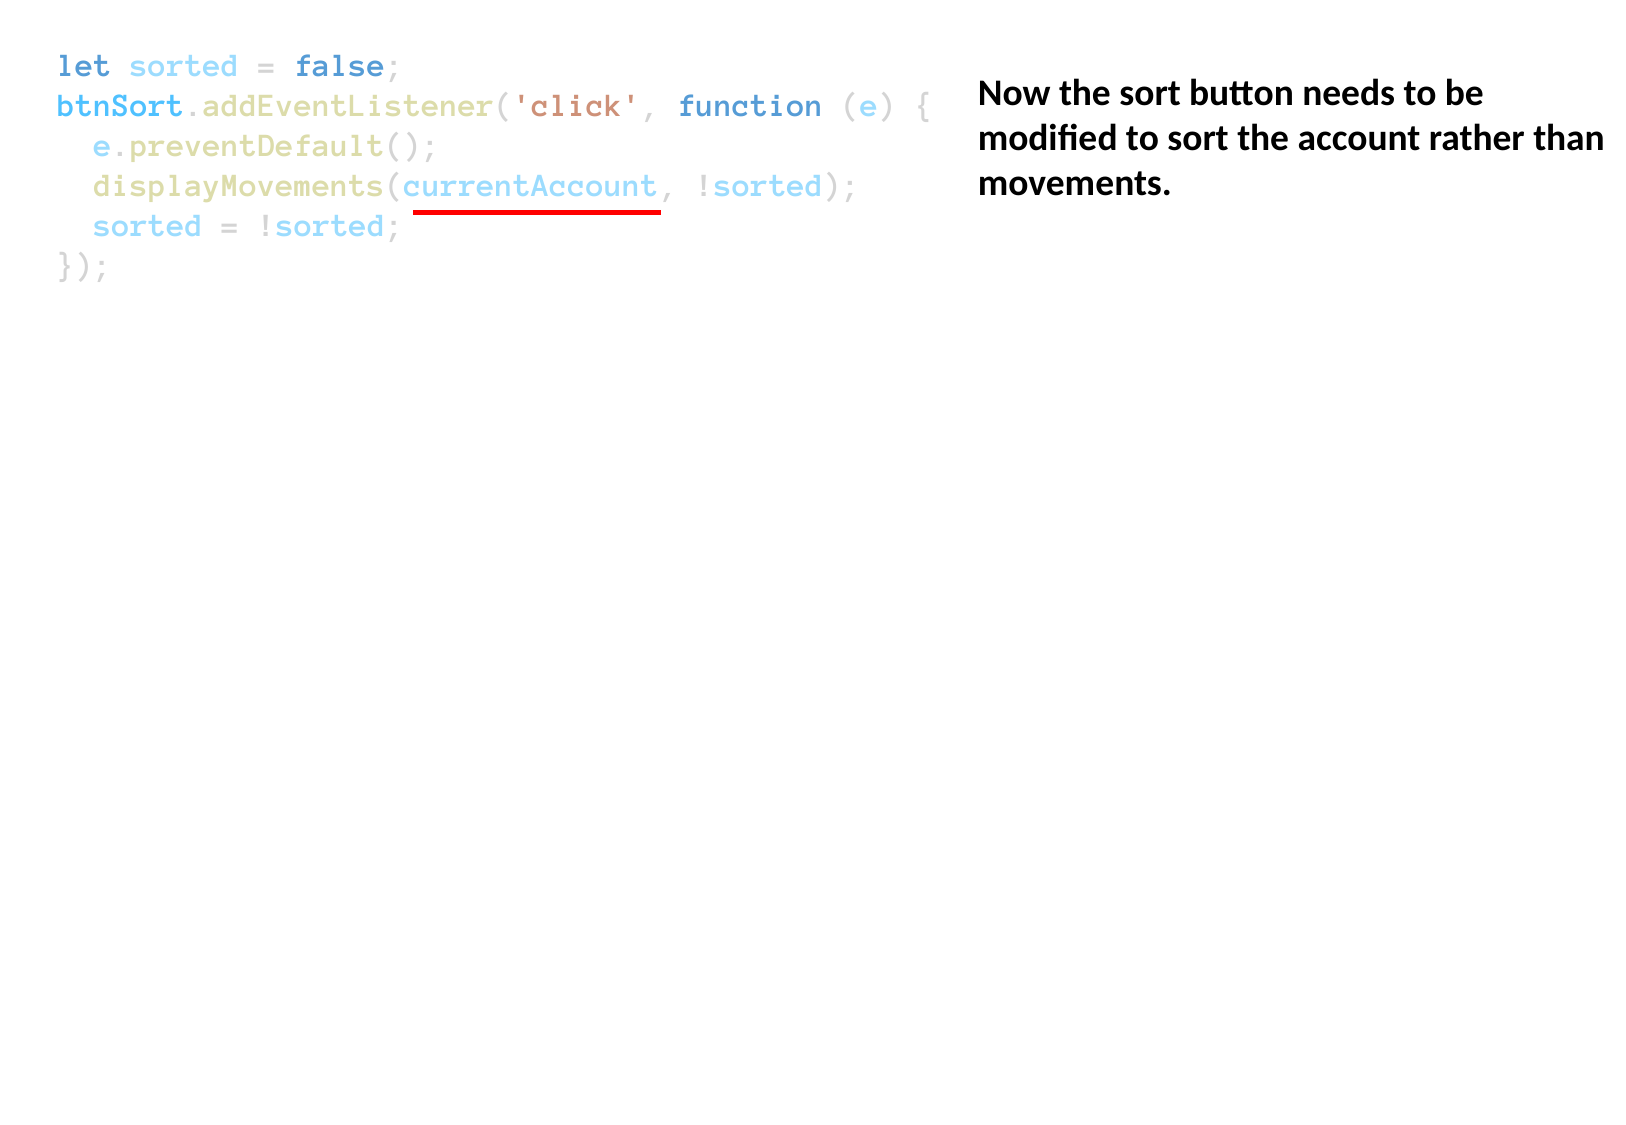

let sorted = false;
btnSort.addEventListener('click', function (e) {
  e.preventDefault();
  displayMovements(currentAccount, !sorted);
  sorted = !sorted;
});
Now the sort button needs to be modified to sort the account rather than movements.